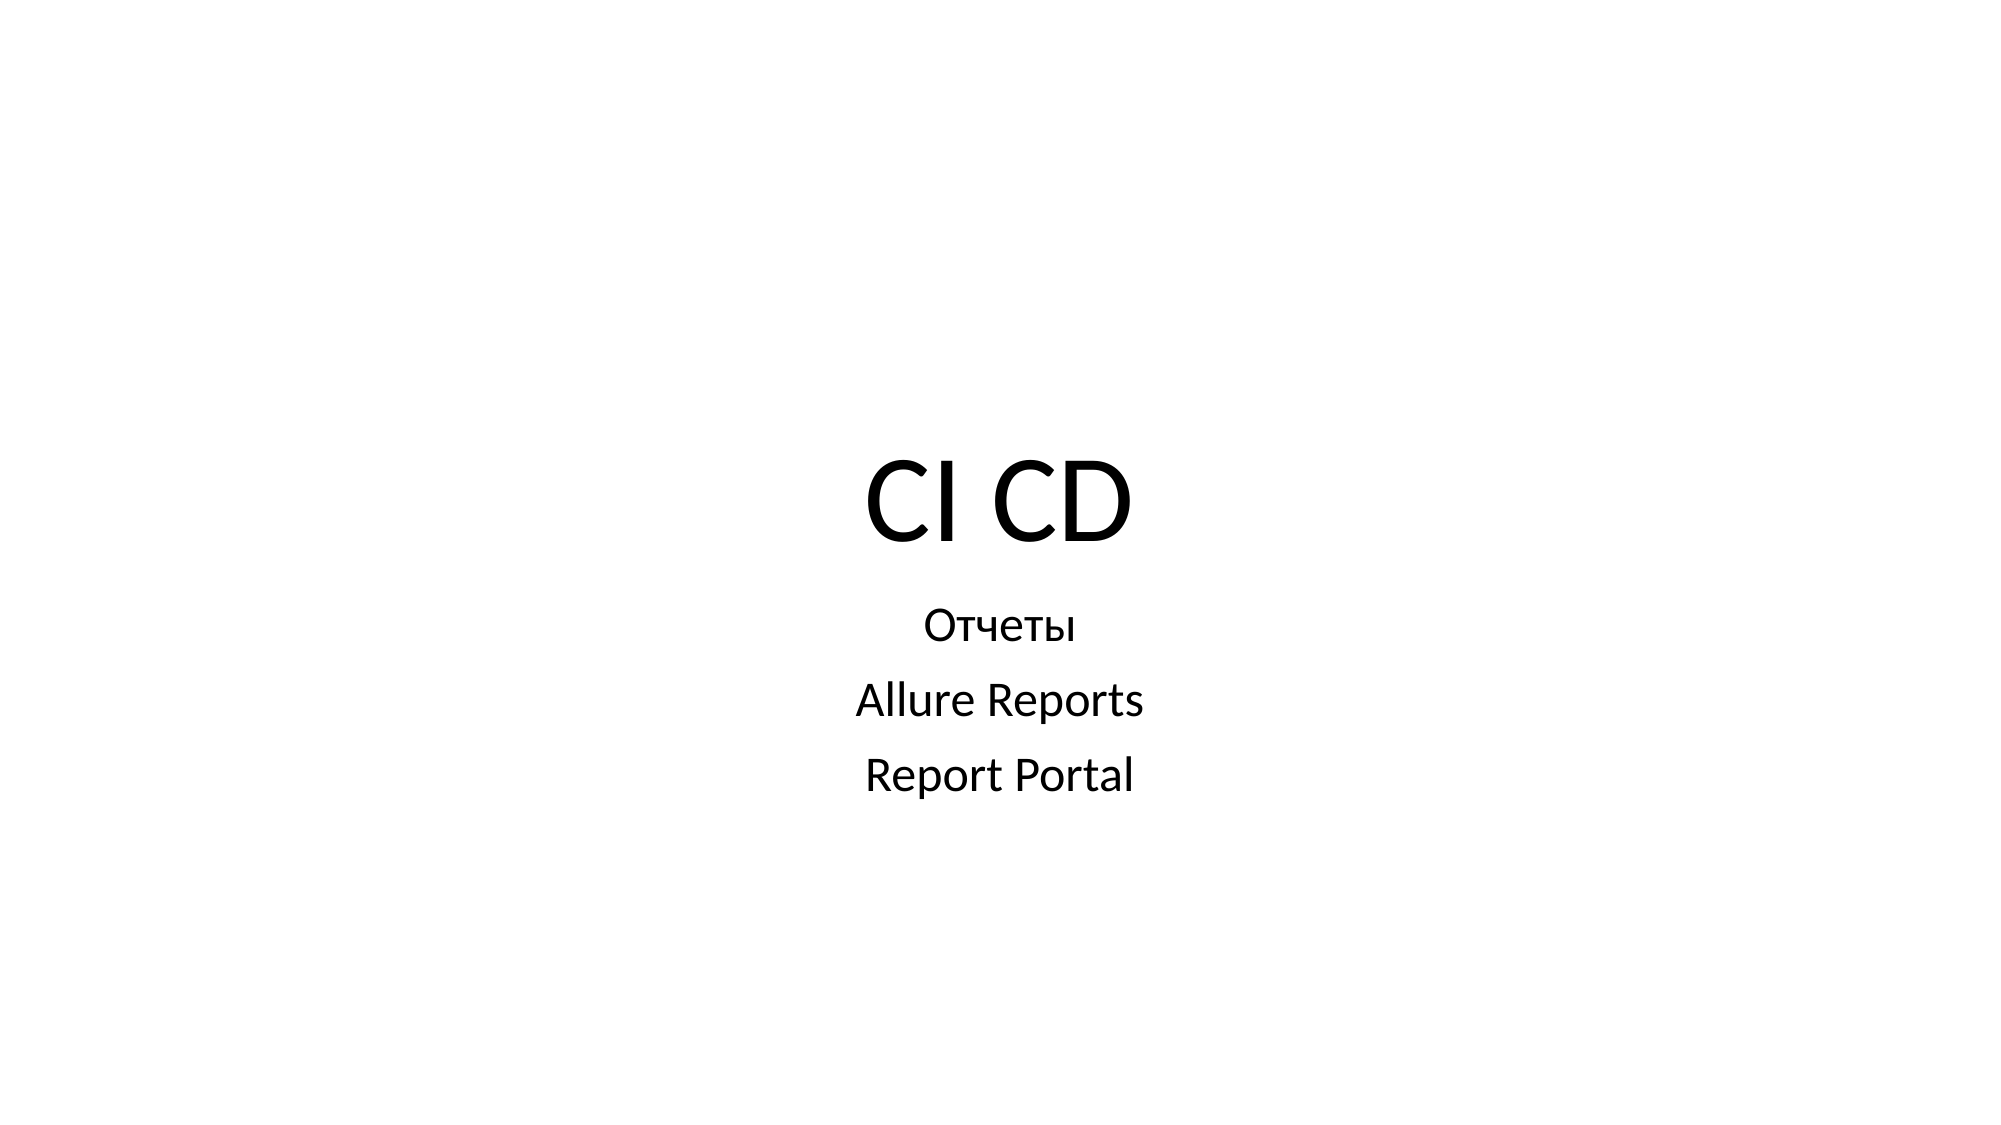

# CI CD
Отчеты
Allure Reports
Report Portal